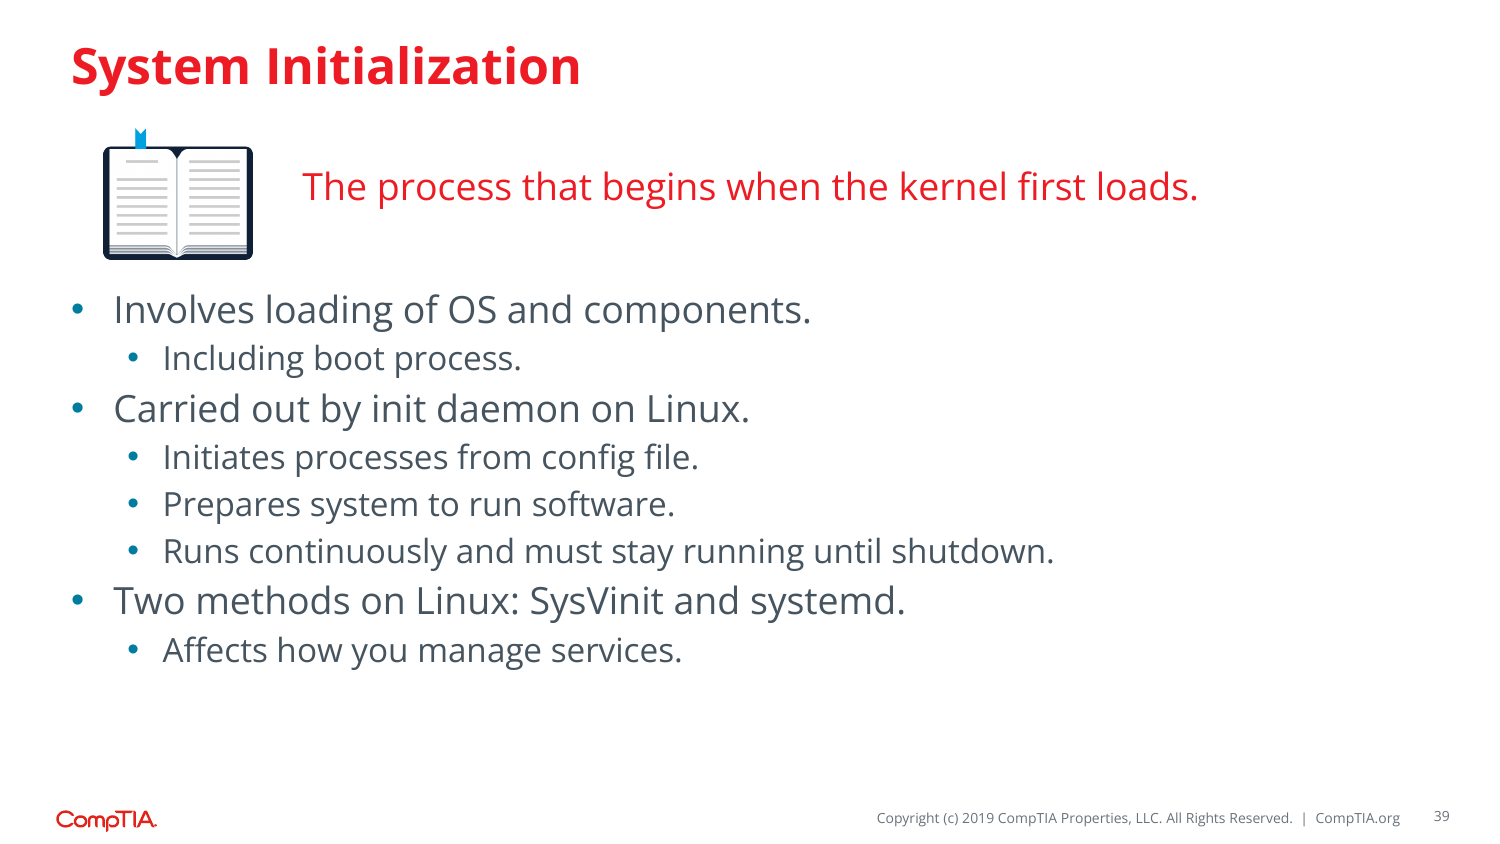

# System Initialization
The process that begins when the kernel first loads.
Involves loading of OS and components.
Including boot process.
Carried out by init daemon on Linux.
Initiates processes from config file.
Prepares system to run software.
Runs continuously and must stay running until shutdown.
Two methods on Linux: SysVinit and systemd.
Affects how you manage services.
39